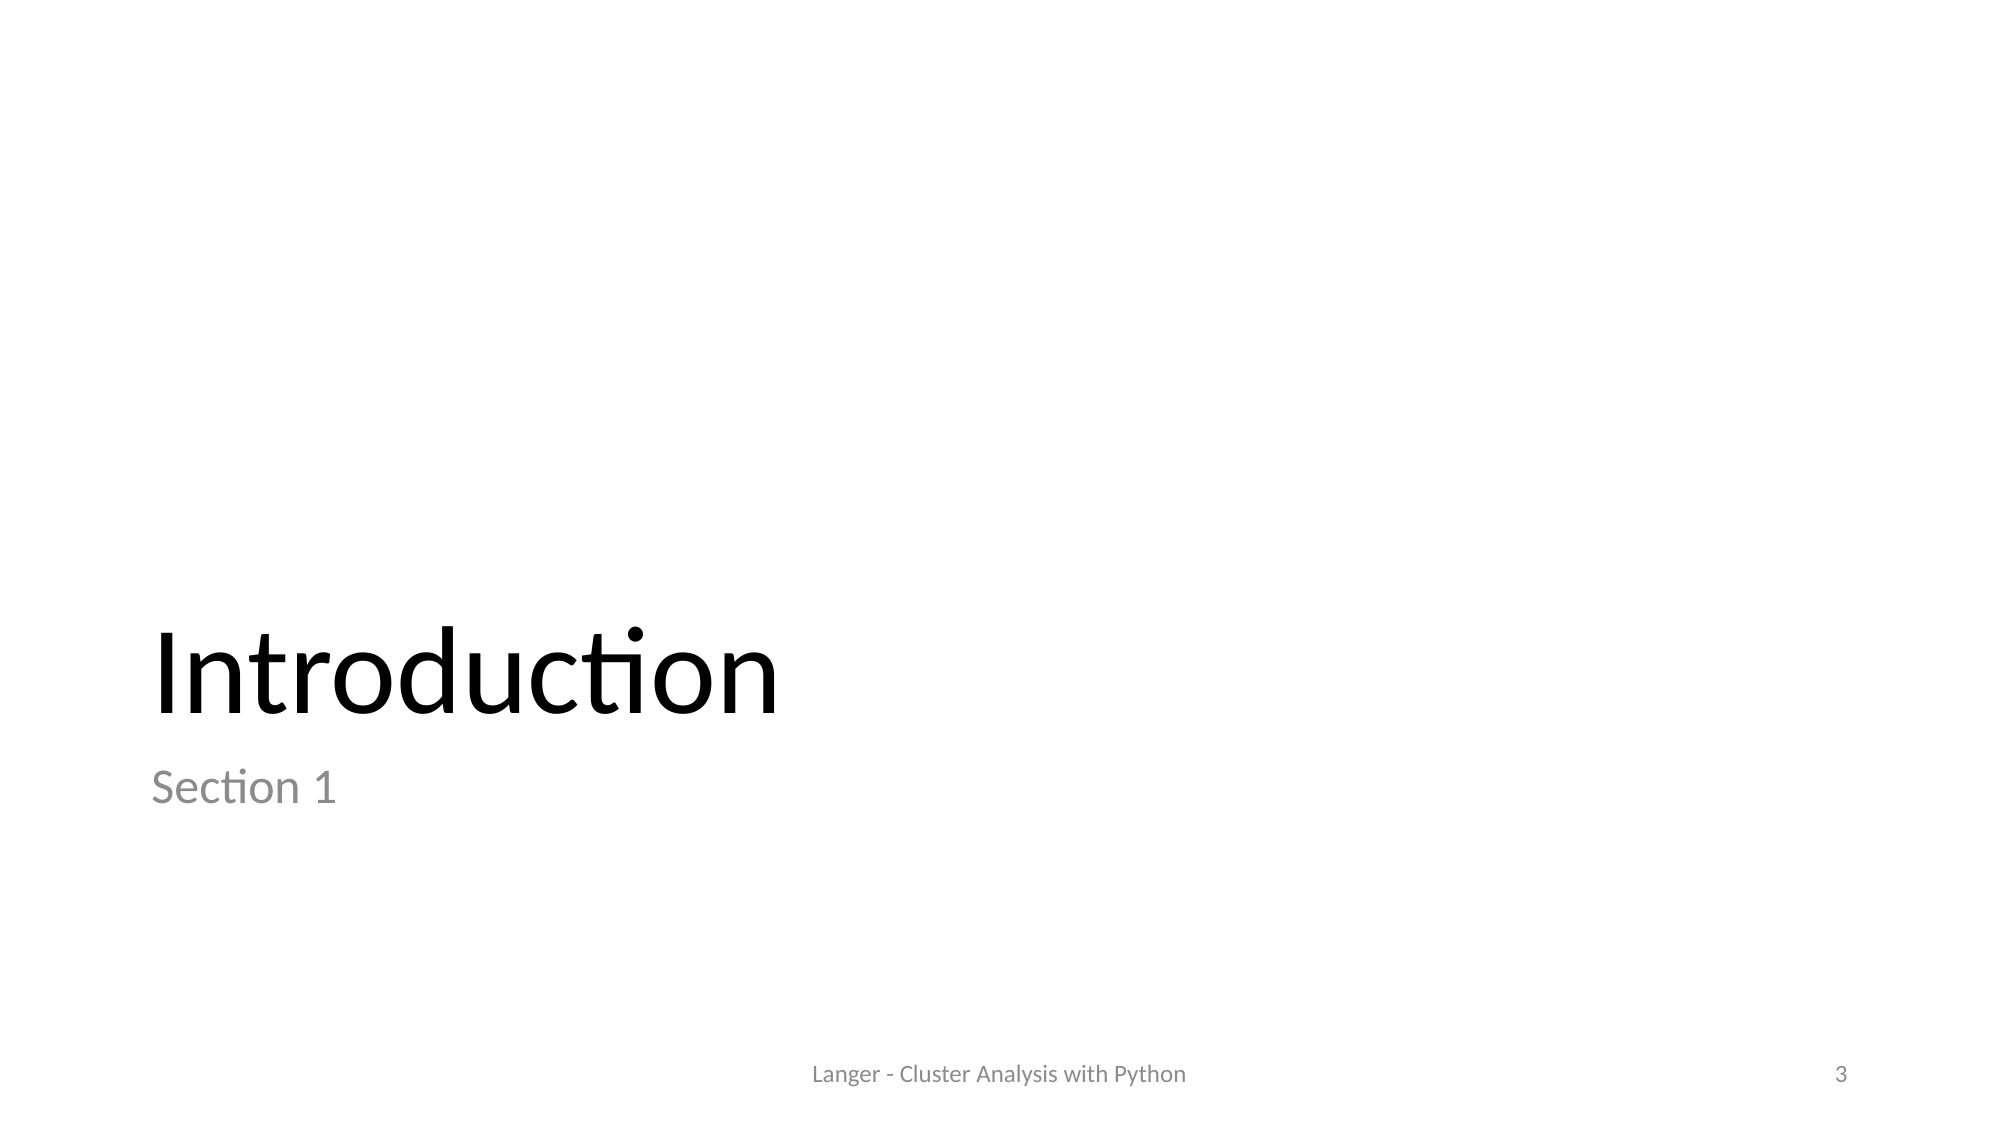

# Introduction
Section 1
Langer - Cluster Analysis with Python
3